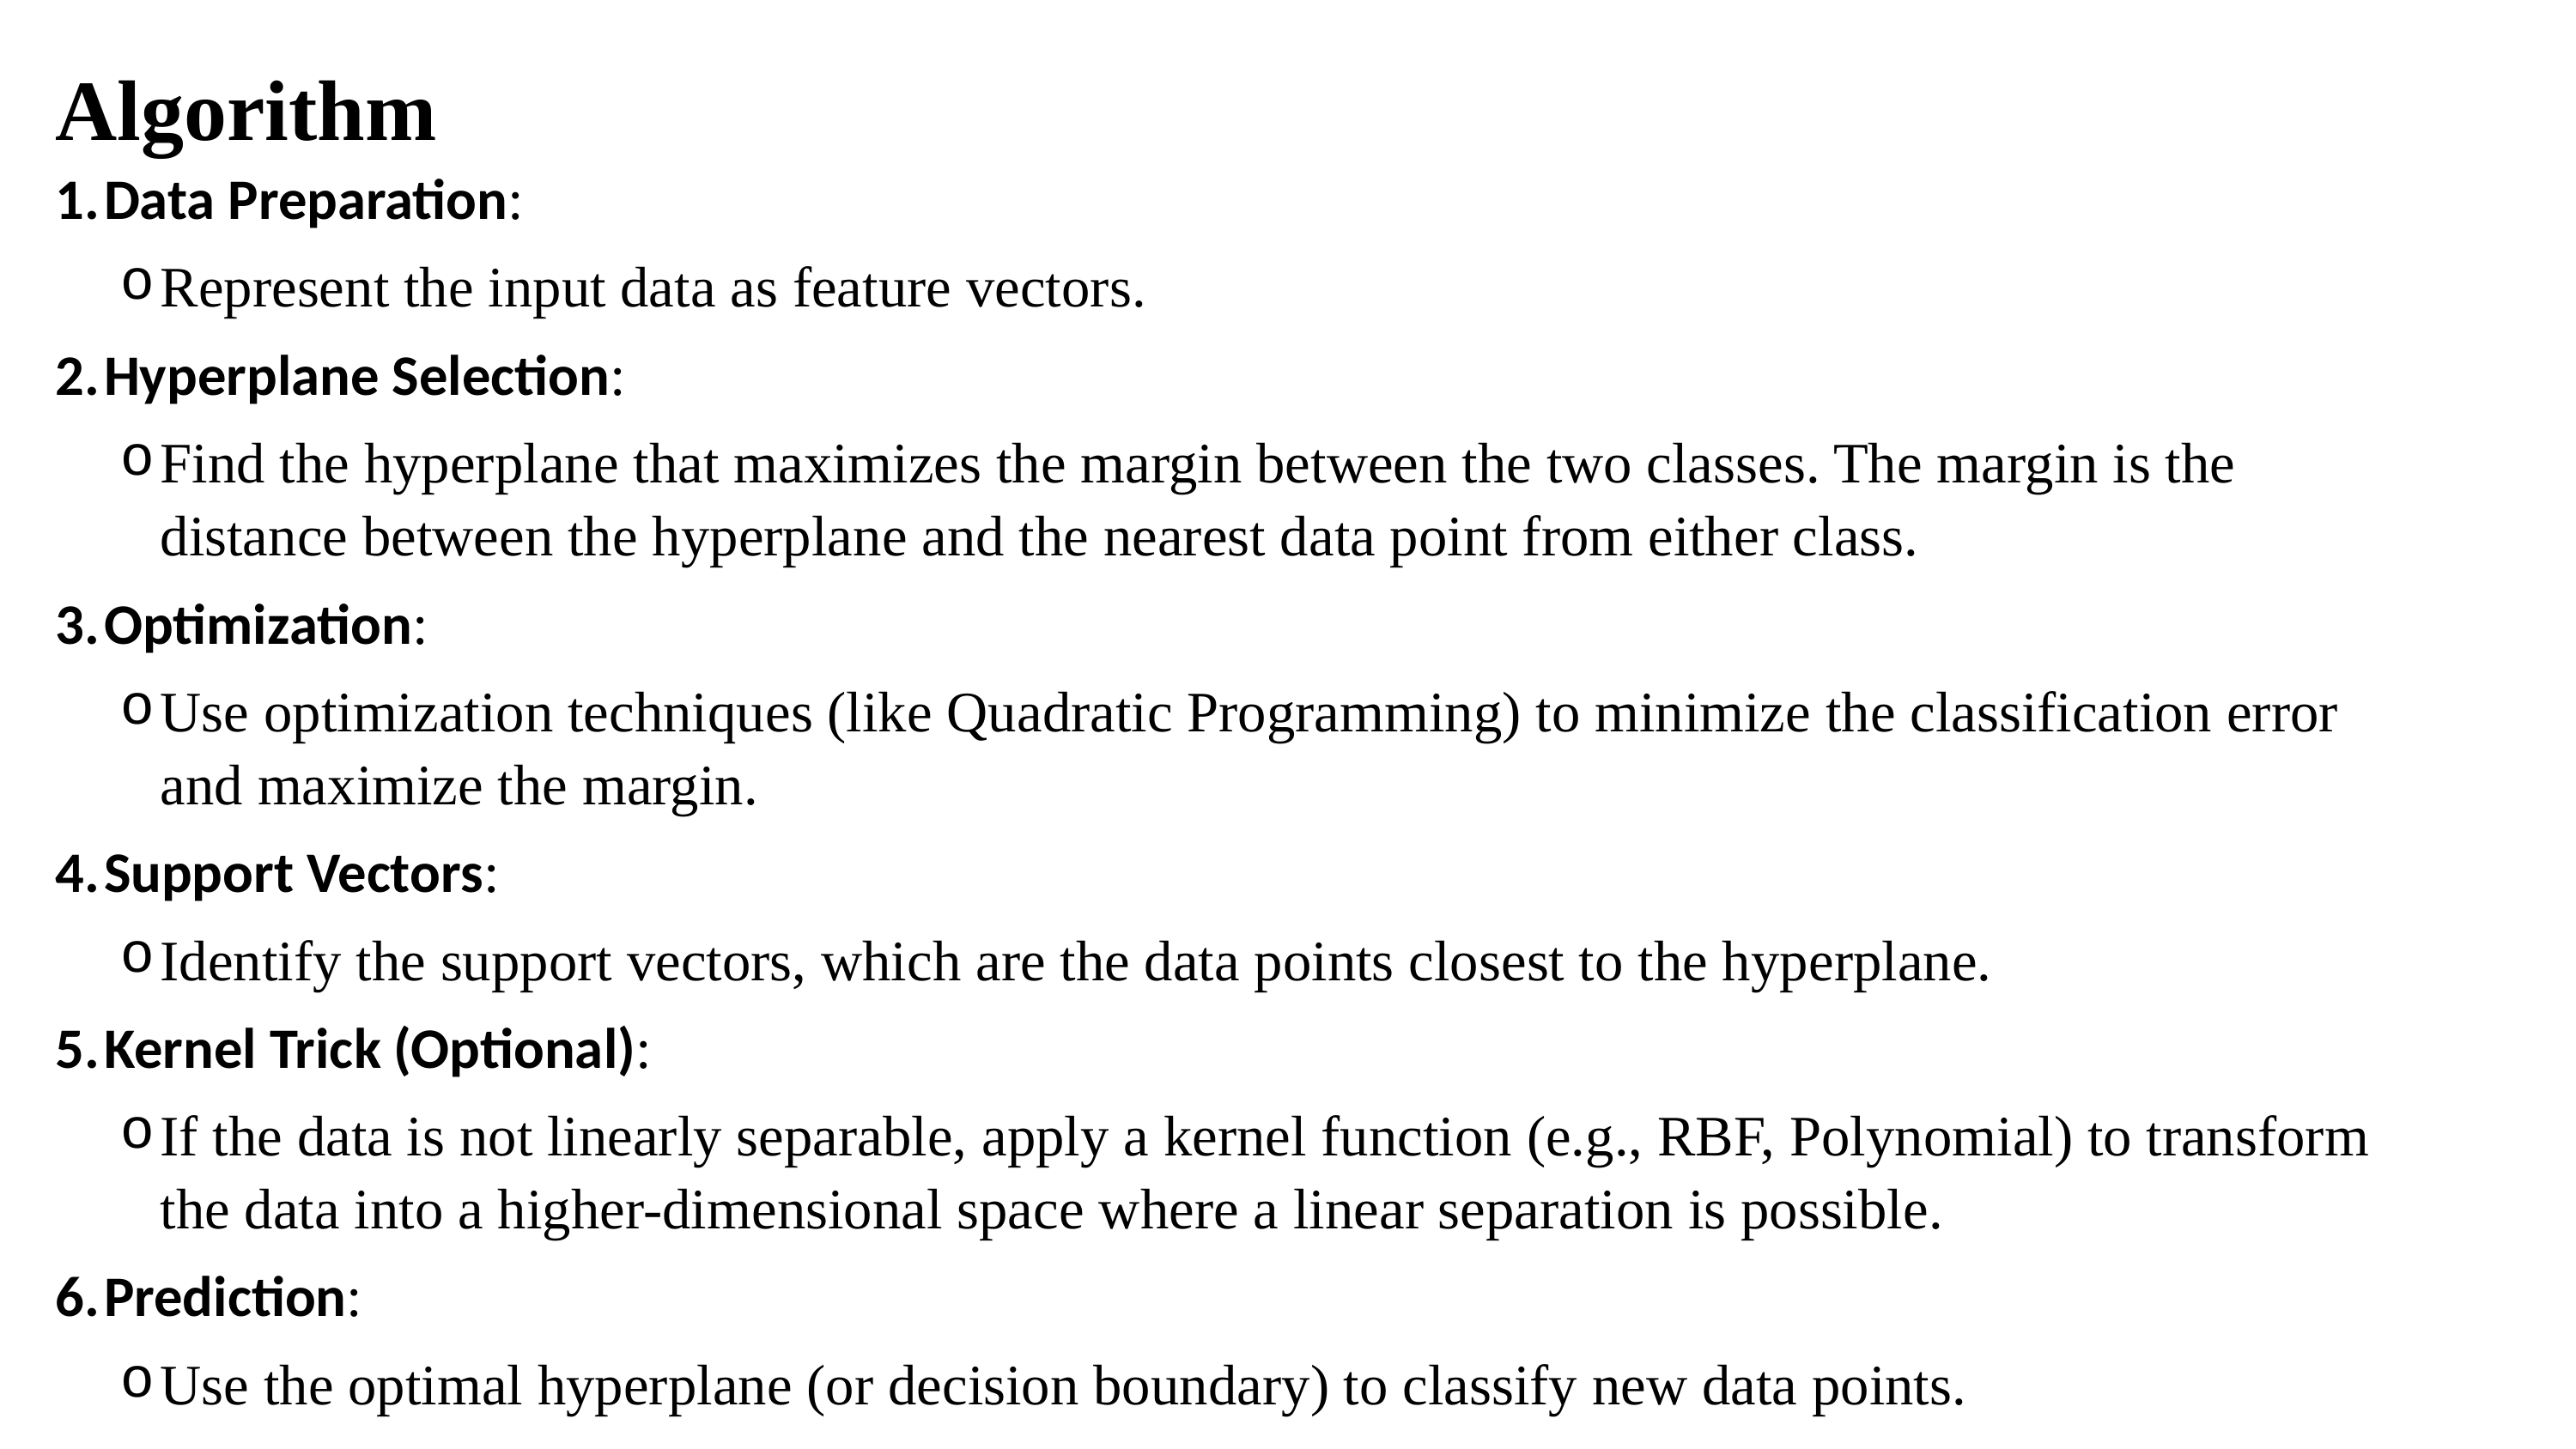

Algorithm
Data Preparation:
Represent the input data as feature vectors.
Hyperplane Selection:
Find the hyperplane that maximizes the margin between the two classes. The margin is the distance between the hyperplane and the nearest data point from either class.
Optimization:
Use optimization techniques (like Quadratic Programming) to minimize the classification error and maximize the margin.
Support Vectors:
Identify the support vectors, which are the data points closest to the hyperplane.
Kernel Trick (Optional):
If the data is not linearly separable, apply a kernel function (e.g., RBF, Polynomial) to transform the data into a higher-dimensional space where a linear separation is possible.
Prediction:
Use the optimal hyperplane (or decision boundary) to classify new data points.